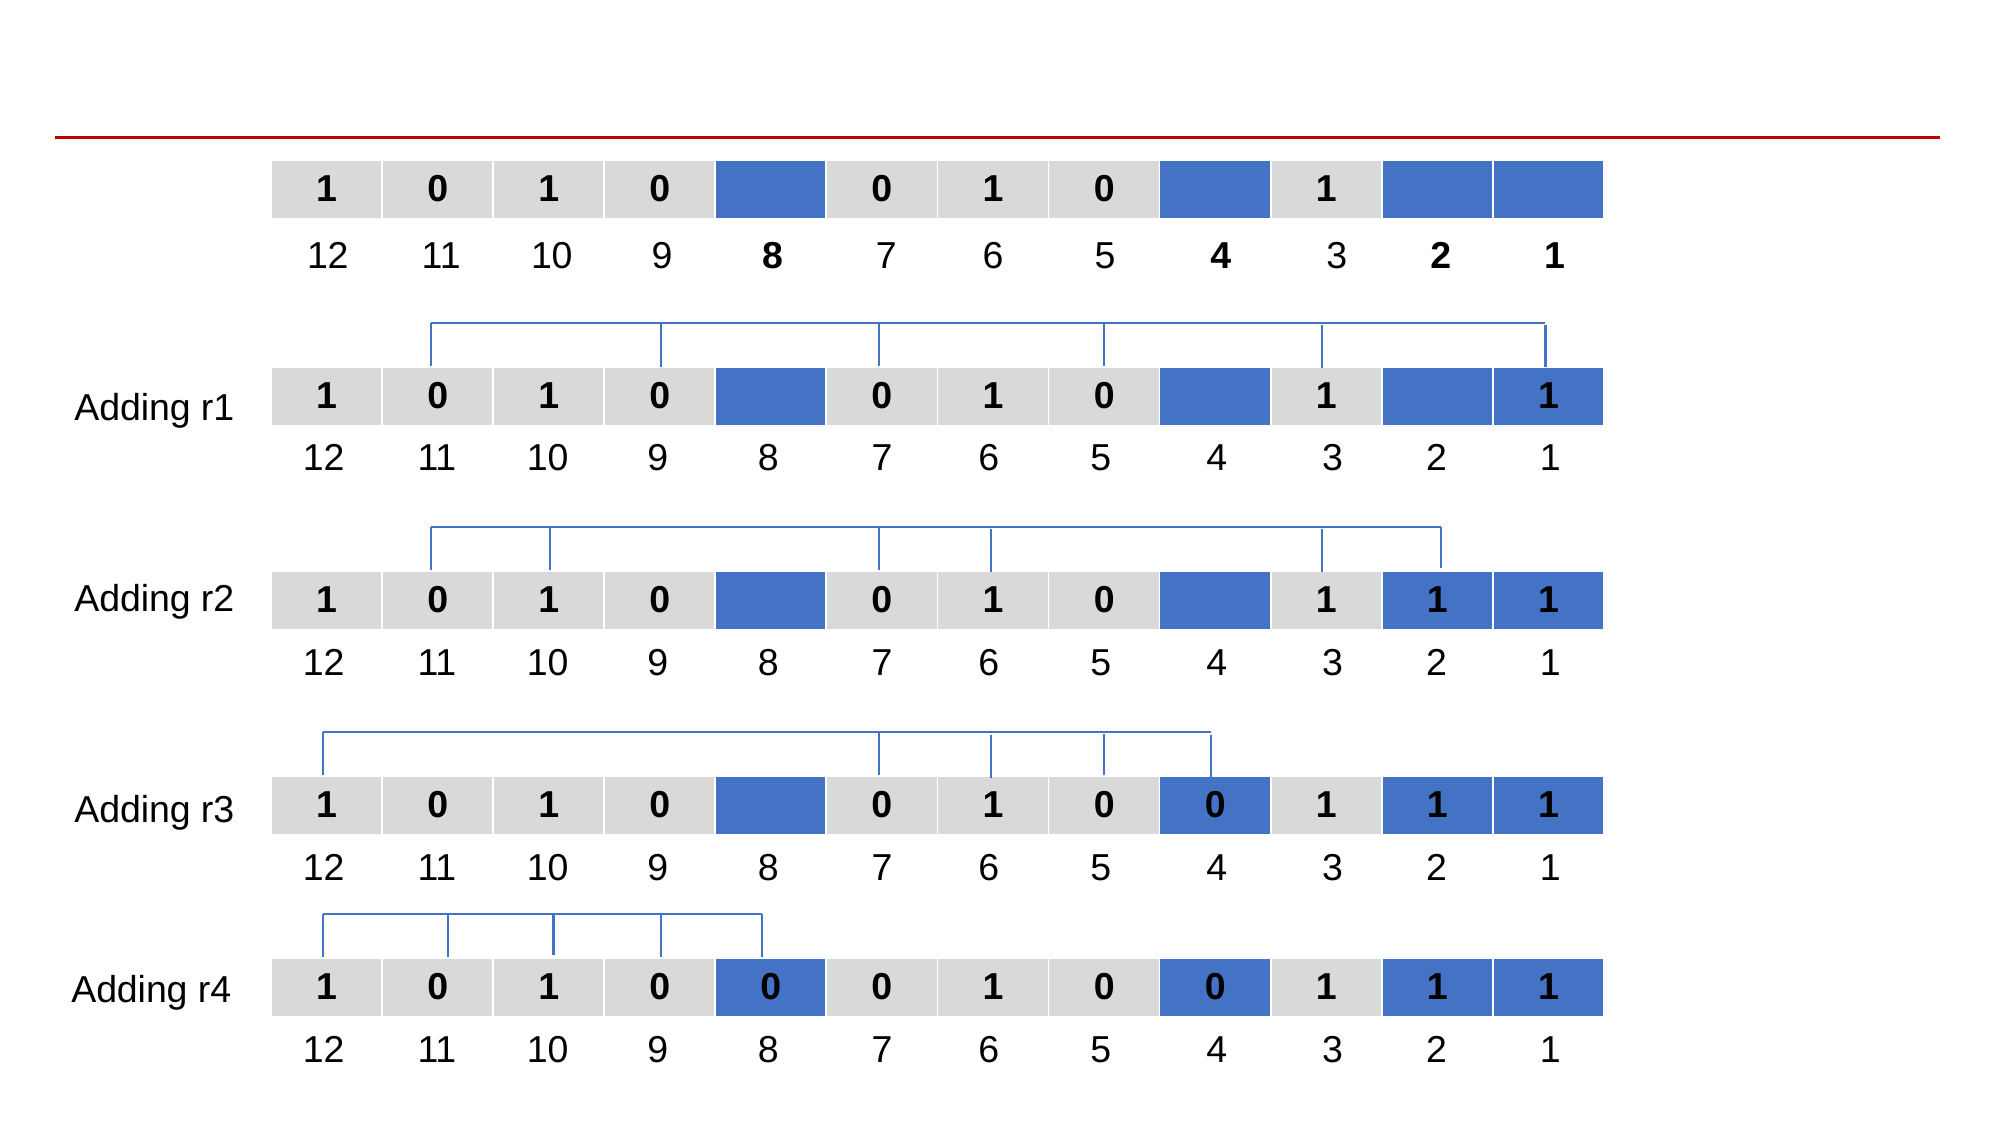

| 1 | 0 | 1 | 0 |  | 0 | 1 | 0 |  | 1 |  |  |
| --- | --- | --- | --- | --- | --- | --- | --- | --- | --- | --- | --- |
12
11
10
9
8
7
6
5
4
3
2
1
| 1 | 0 | 1 | 0 |  | 0 | 1 | 0 |  | 1 |  | 1 |
| --- | --- | --- | --- | --- | --- | --- | --- | --- | --- | --- | --- |
Adding r1
12
11
10
9
8
7
6
5
4
3
2
1
Adding r2
| 1 | 0 | 1 | 0 |  | 0 | 1 | 0 |  | 1 | 1 | 1 |
| --- | --- | --- | --- | --- | --- | --- | --- | --- | --- | --- | --- |
12
11
10
9
8
7
6
5
4
3
2
1
| 1 | 0 | 1 | 0 |  | 0 | 1 | 0 | 0 | 1 | 1 | 1 |
| --- | --- | --- | --- | --- | --- | --- | --- | --- | --- | --- | --- |
Adding r3
12
11
10
9
8
7
6
5
4
3
2
1
| 1 | 0 | 1 | 0 | 0 | 0 | 1 | 0 | 0 | 1 | 1 | 1 |
| --- | --- | --- | --- | --- | --- | --- | --- | --- | --- | --- | --- |
Adding r4
12
11
10
9
8
7
6
5
4
3
2
1